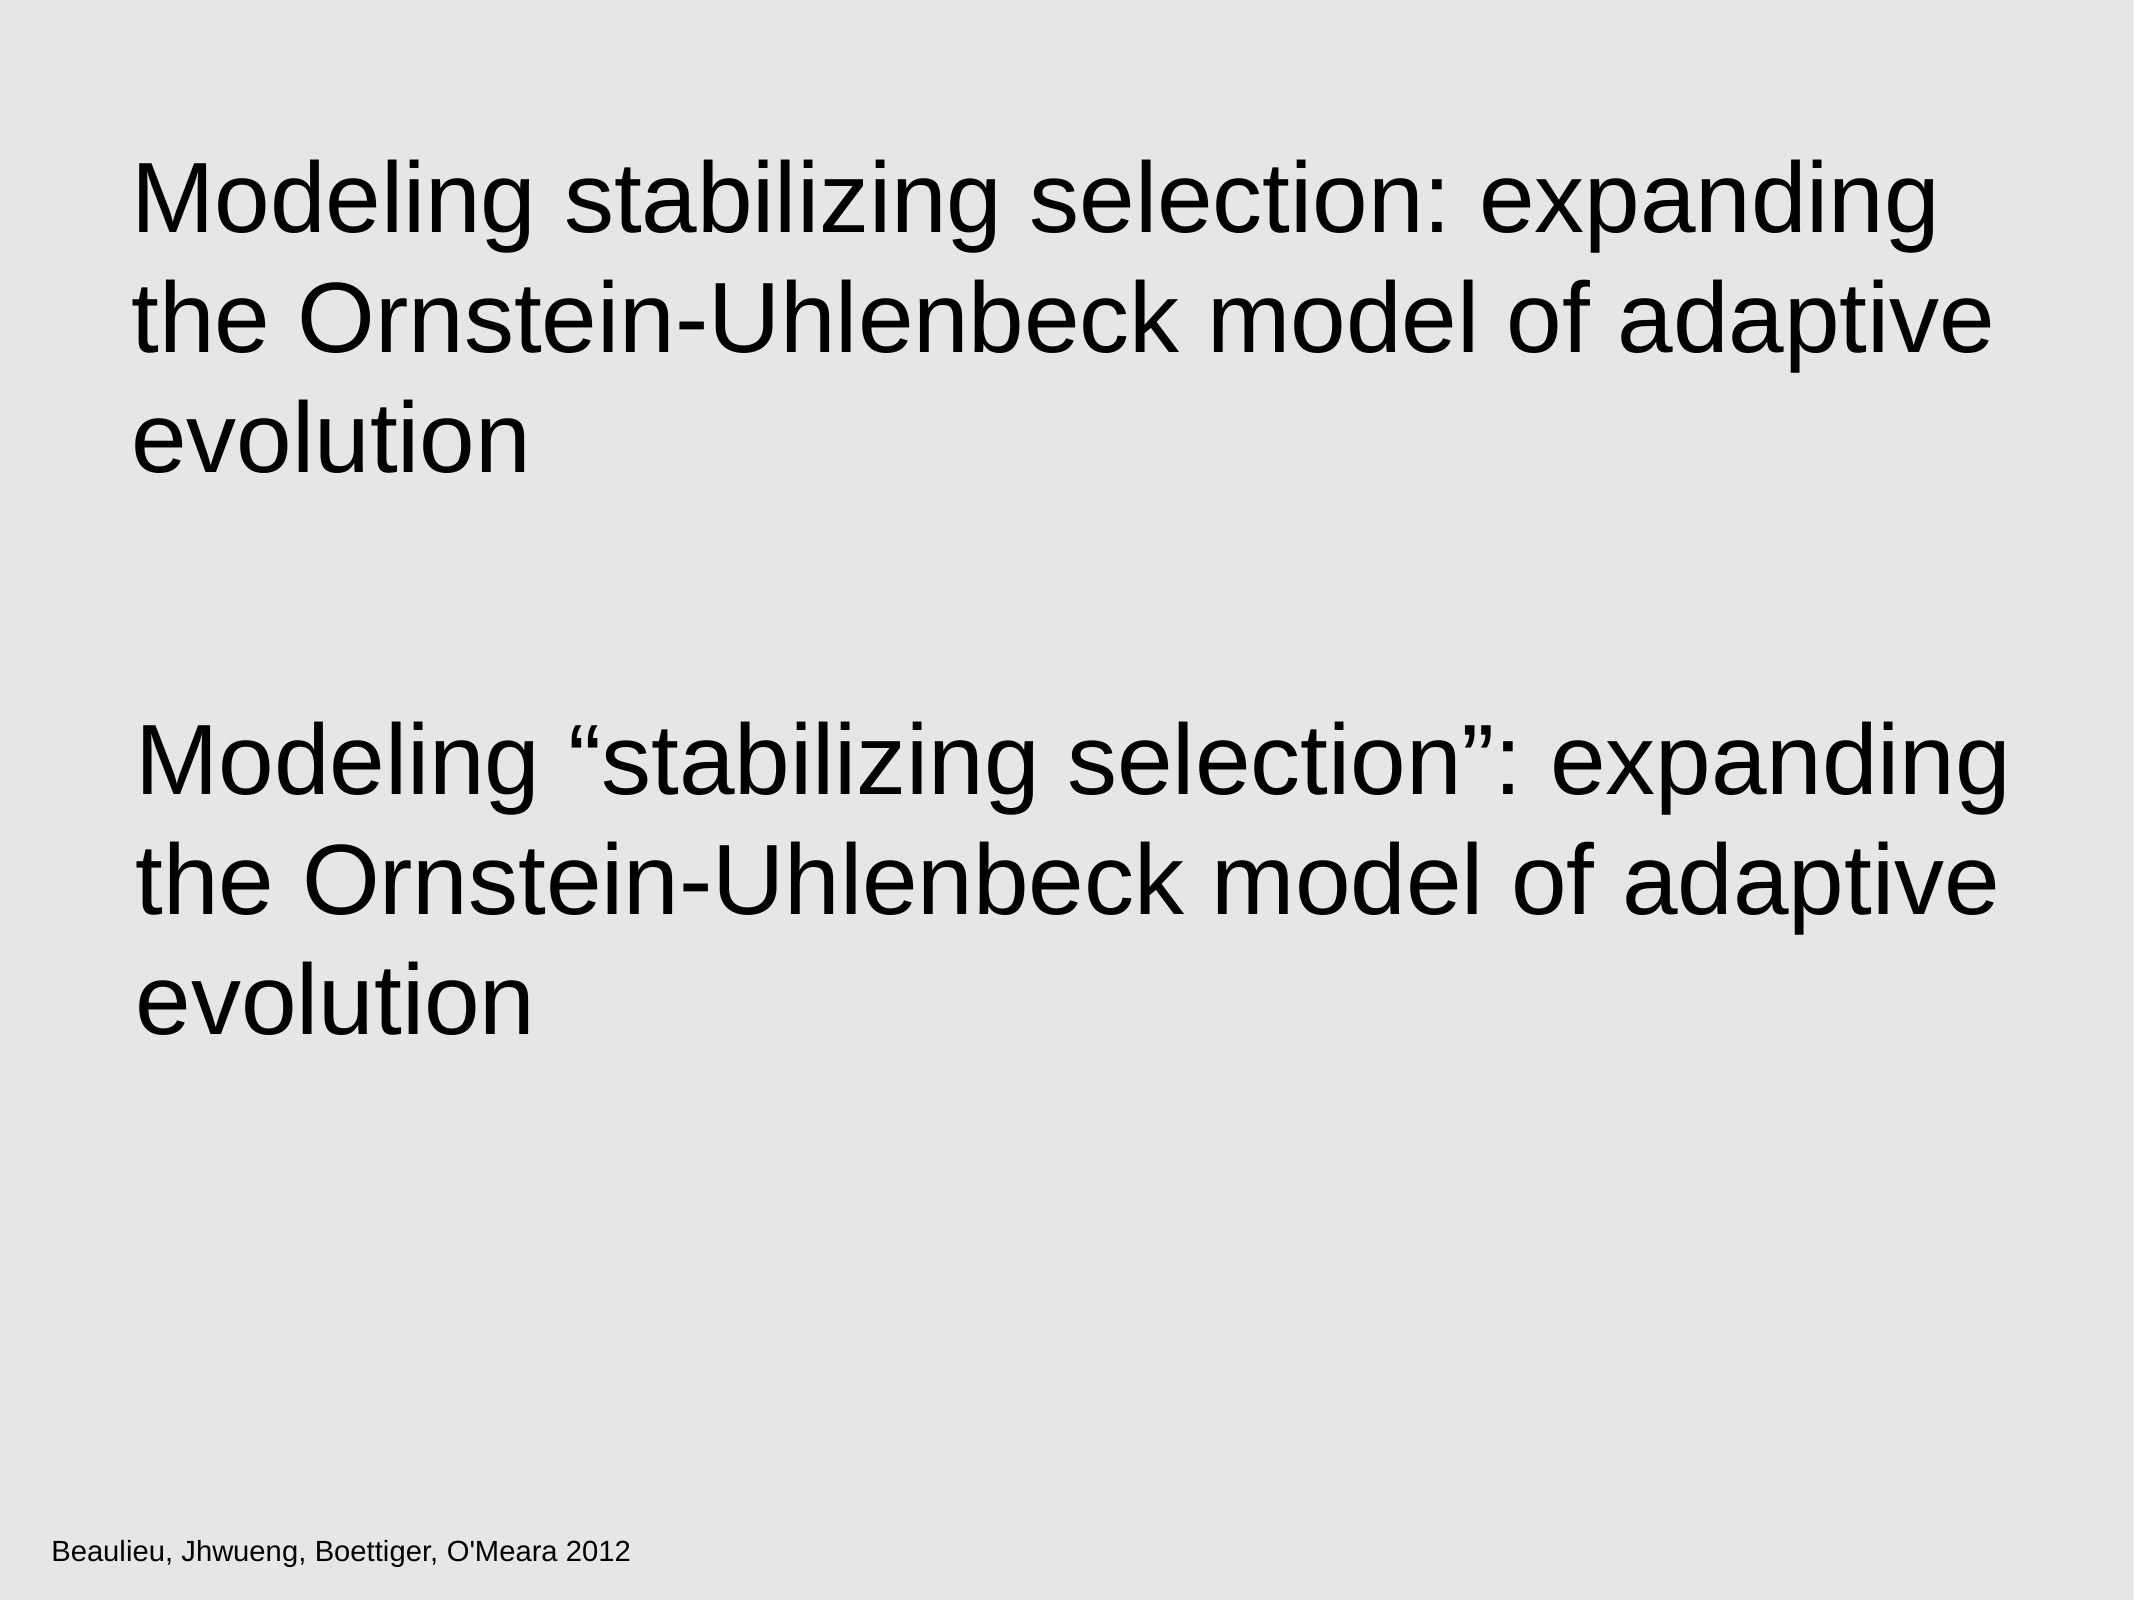

Modeling stabilizing selection: expanding the Ornstein-Uhlenbeck model of adaptive evolution
Modeling “stabilizing selection”: expanding the Ornstein-Uhlenbeck model of adaptive evolution
Beaulieu, Jhwueng, Boettiger, O'Meara 2012